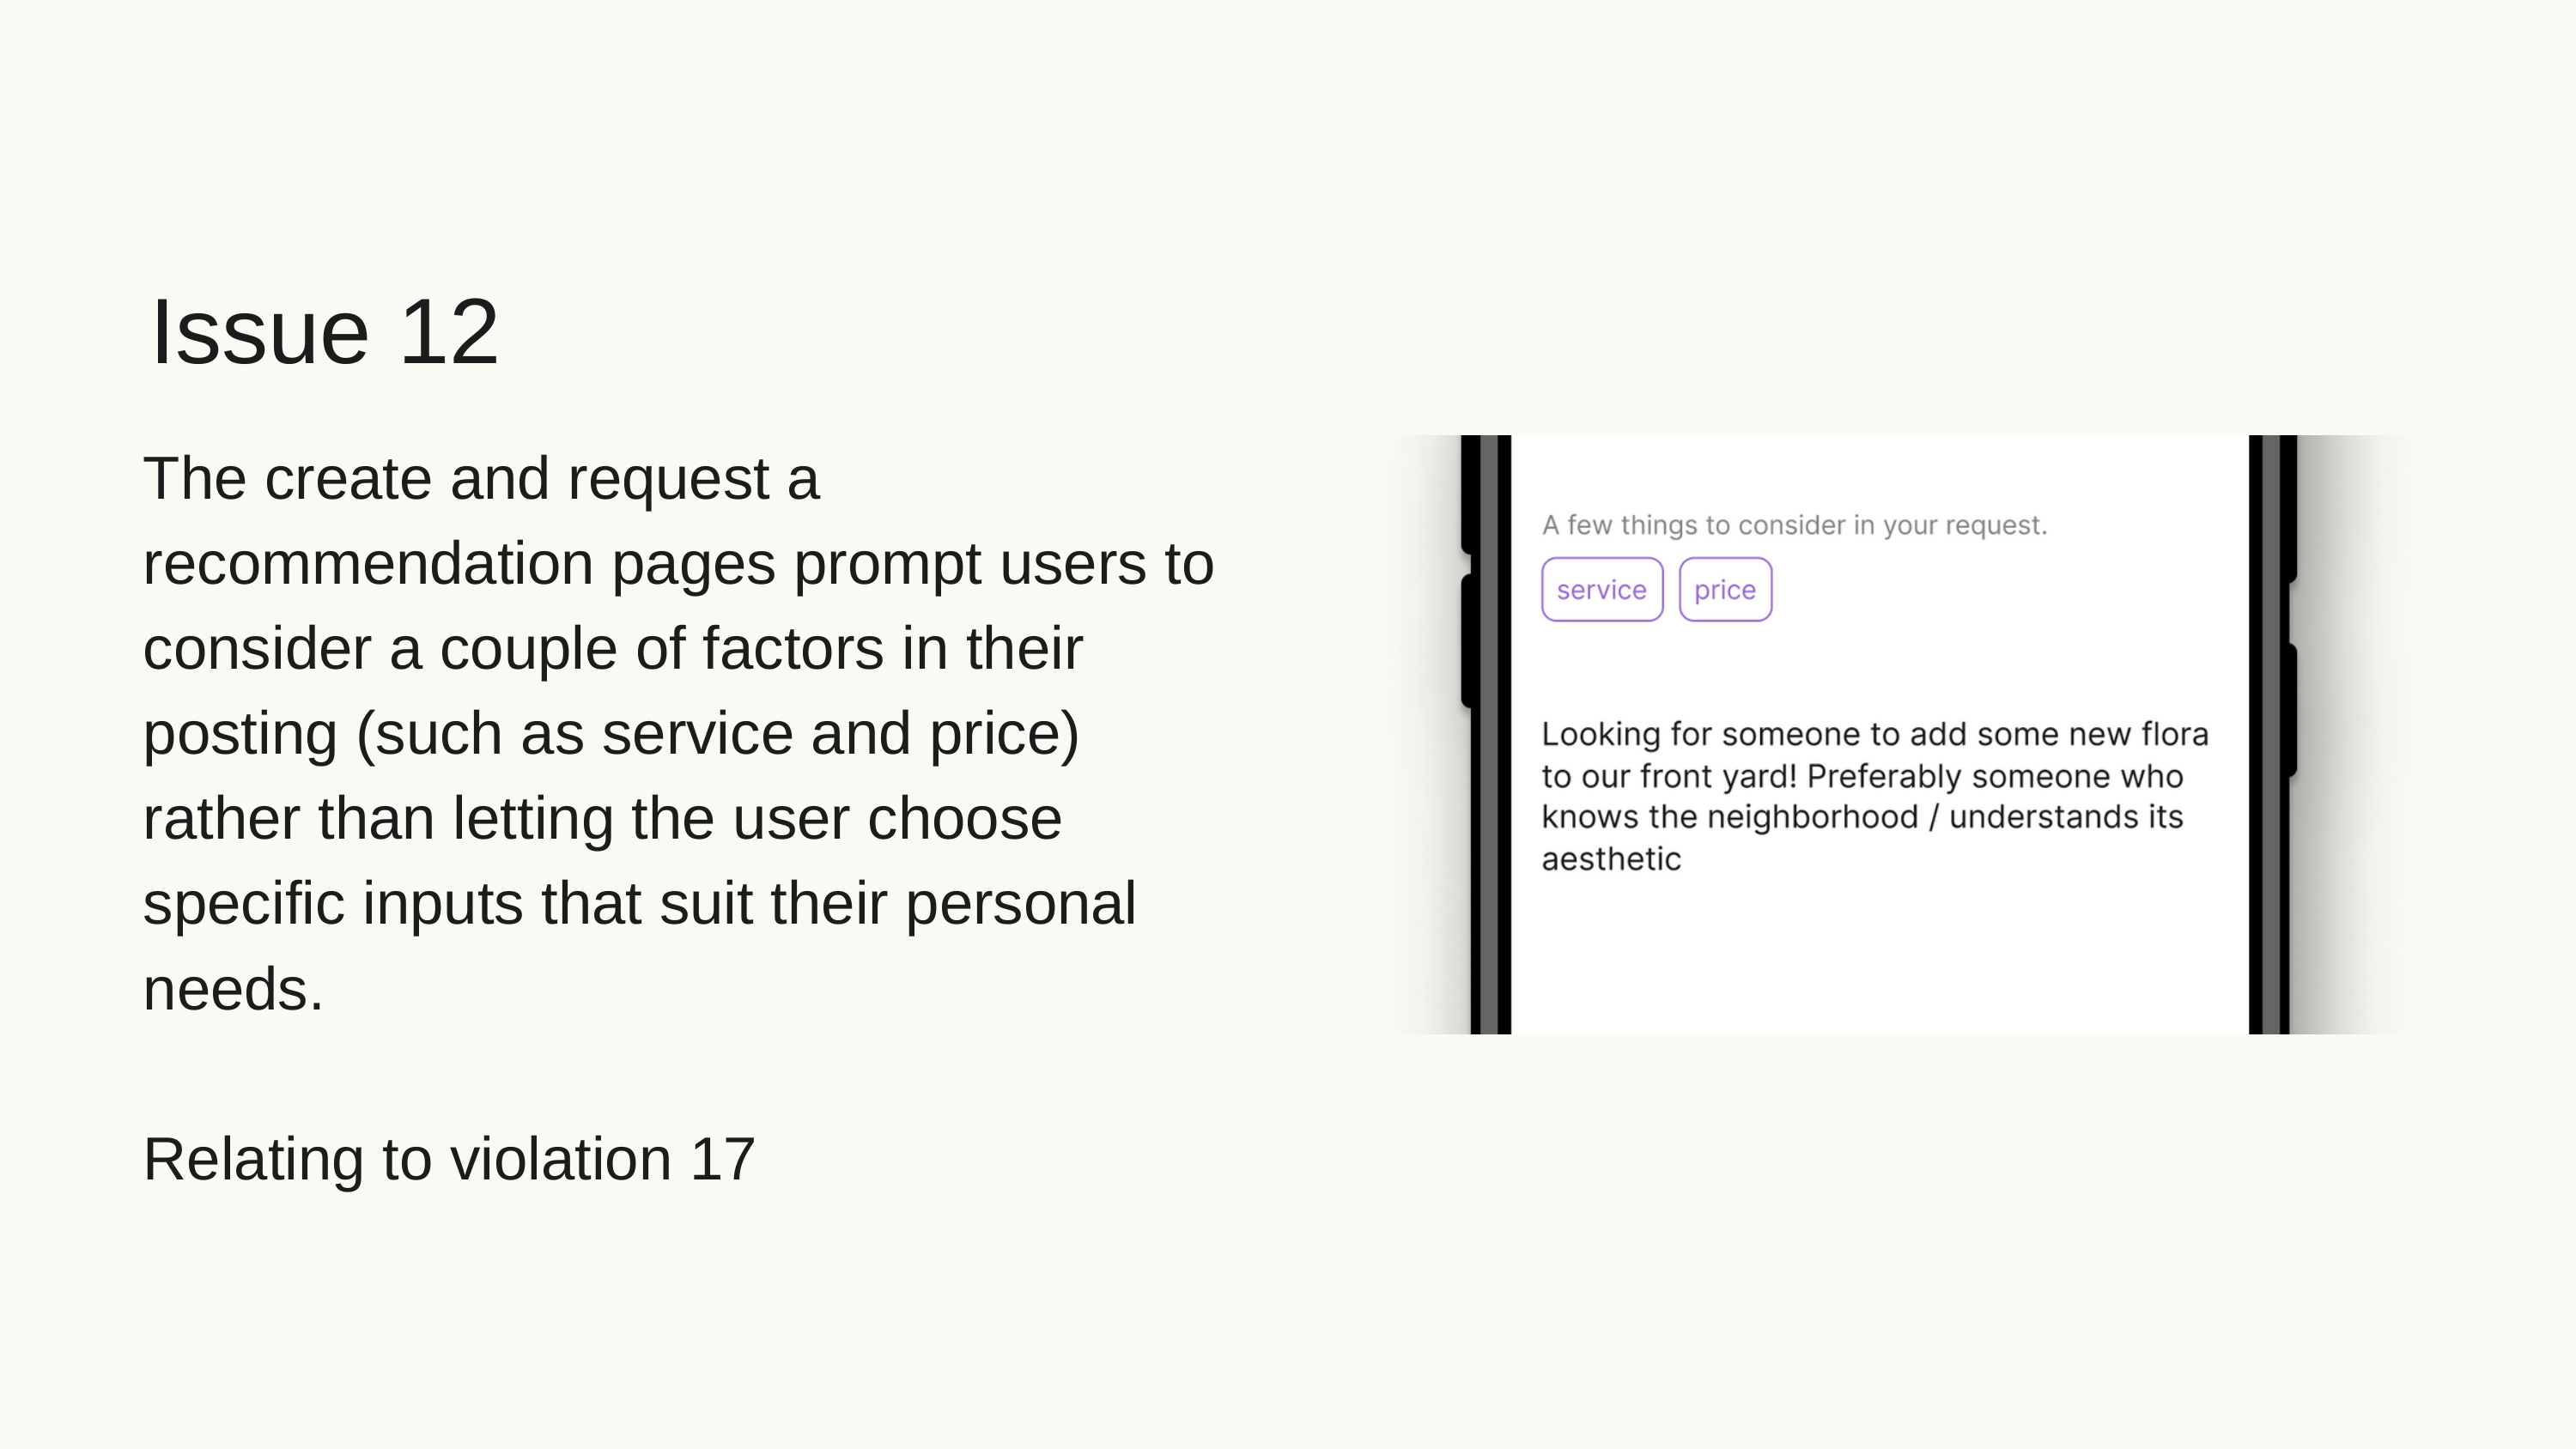

Issue 12
The create and request a recommendation pages prompt users to consider a couple of factors in their posting (such as service and price) rather than letting the user choose specific inputs that suit their personal needs.

Relating to violation 17